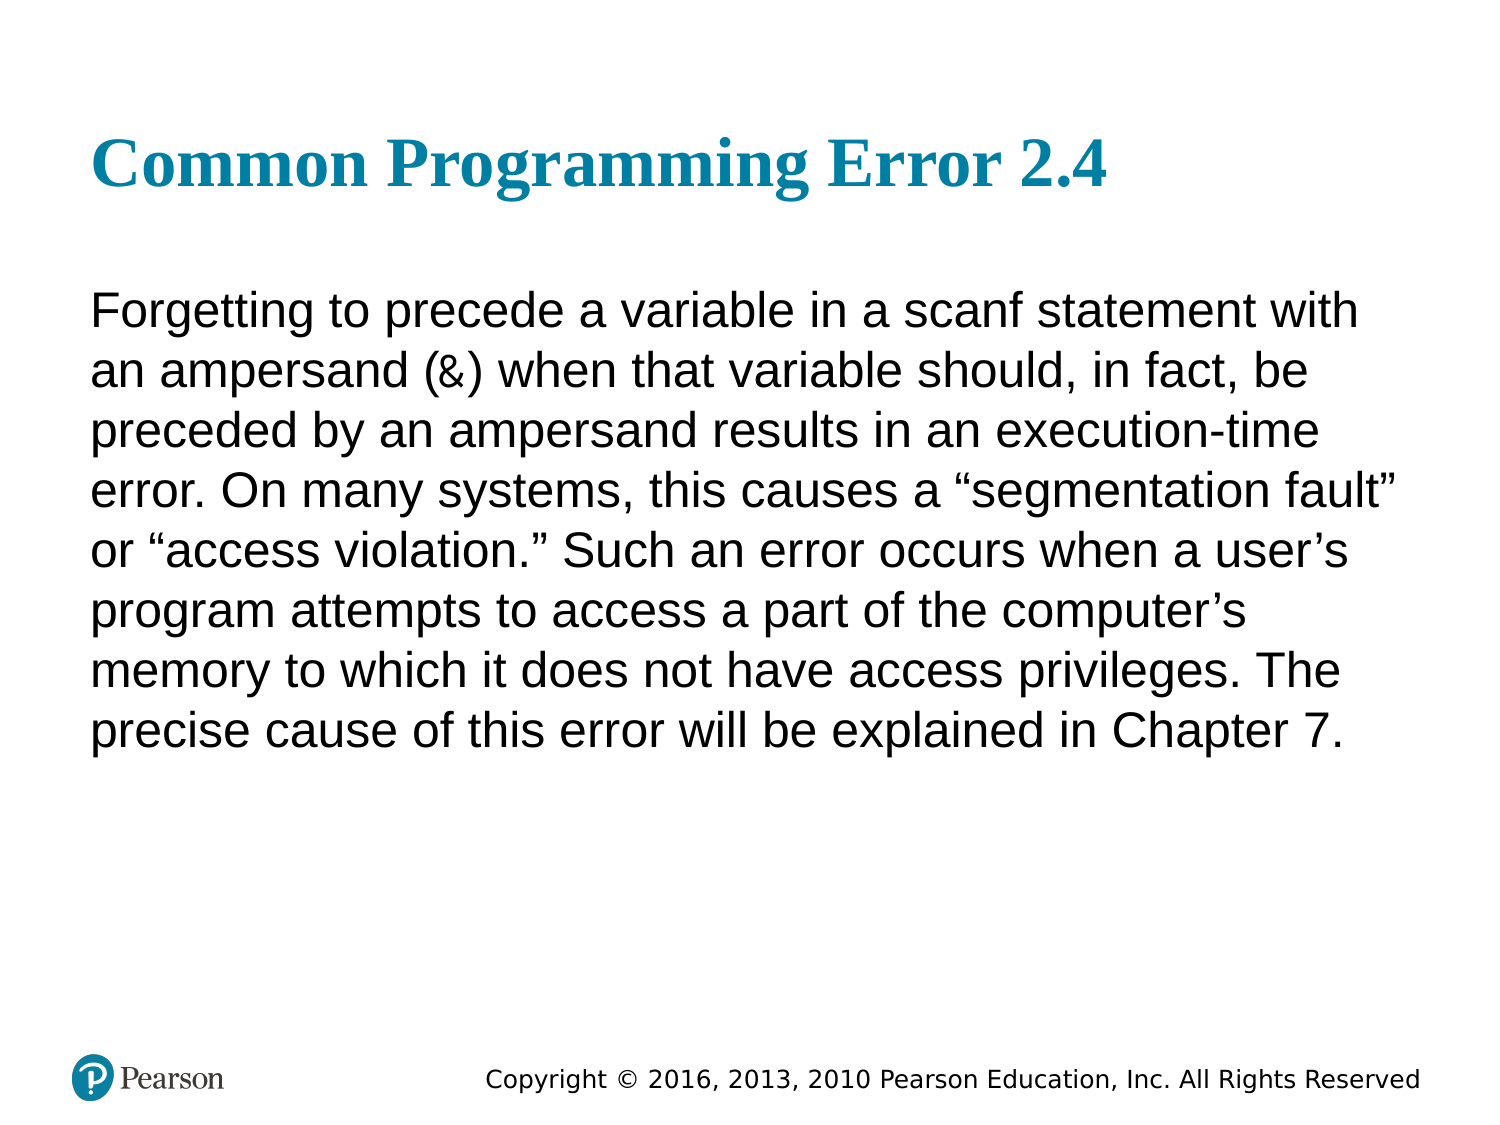

# Common Programming Error 2.4
Forgetting to precede a variable in a scanf statement with an ampersand (&) when that variable should, in fact, be preceded by an ampersand results in an execution-time error. On many systems, this causes a “segmentation fault” or “access violation.” Such an error occurs when a user’s program attempts to access a part of the computer’s memory to which it does not have access privileges. The precise cause of this error will be explained in Chapter 7.